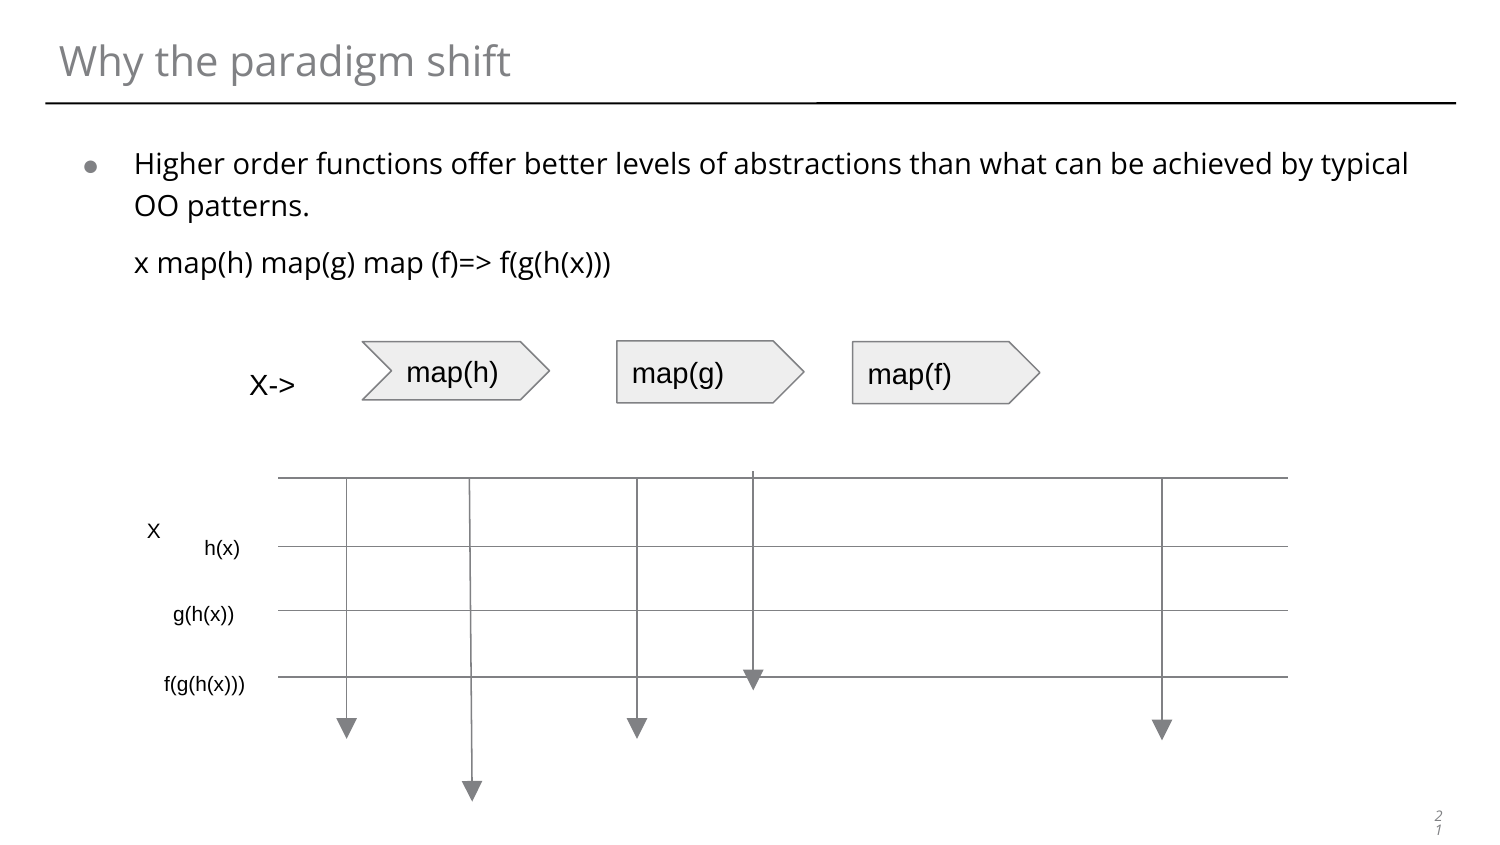

# Why the paradigm shift
Higher order functions offer better levels of abstractions than what can be achieved by typical OO patterns.
x map(h) map(g) map (f)=> f(g(h(x)))

map(g)
map(h)
map(f)
    X->
   	 X
           h(x)
    g(h(x))
    f(g(h(x)))
21